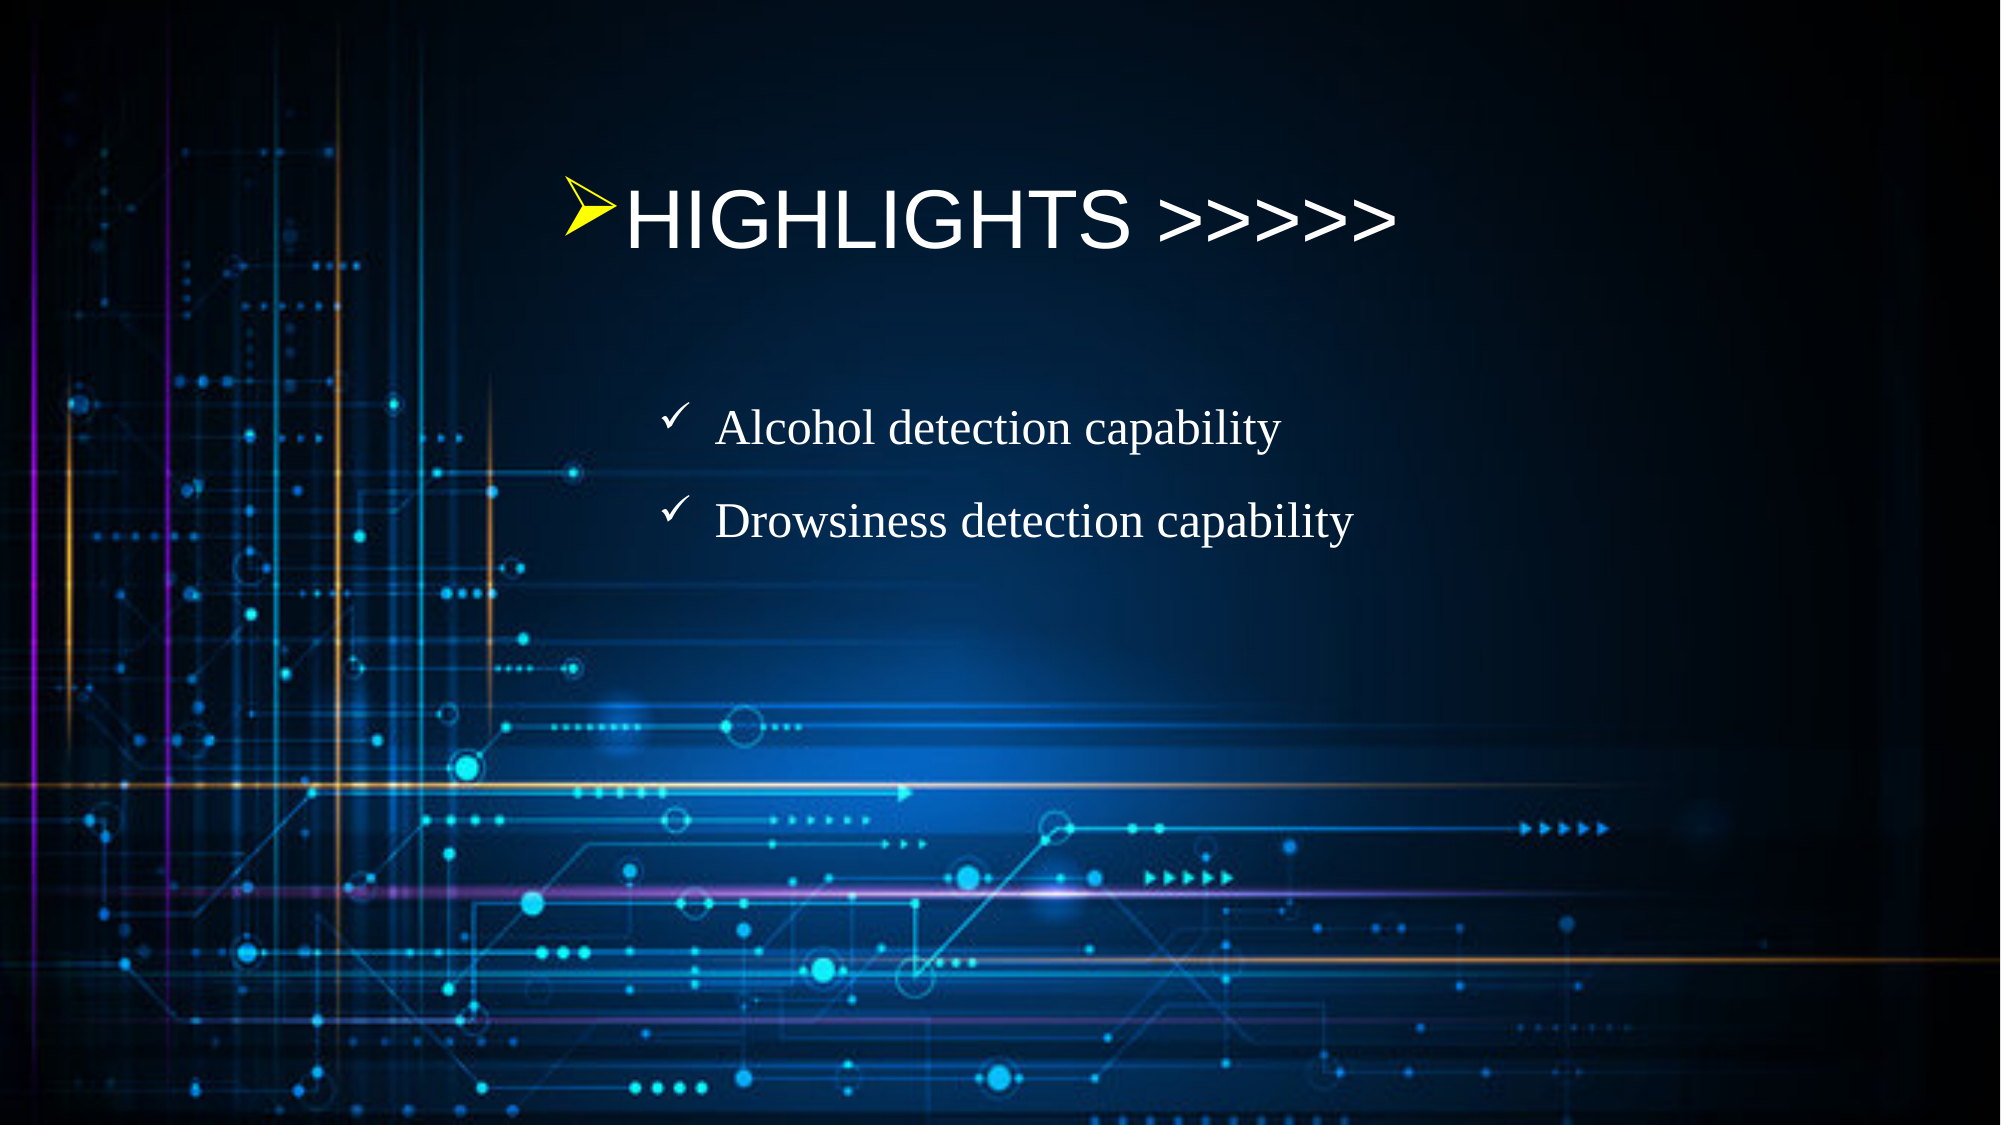

# HIGHLIGHTS >>>>>
Alcohol detection capability
Drowsiness detection capability